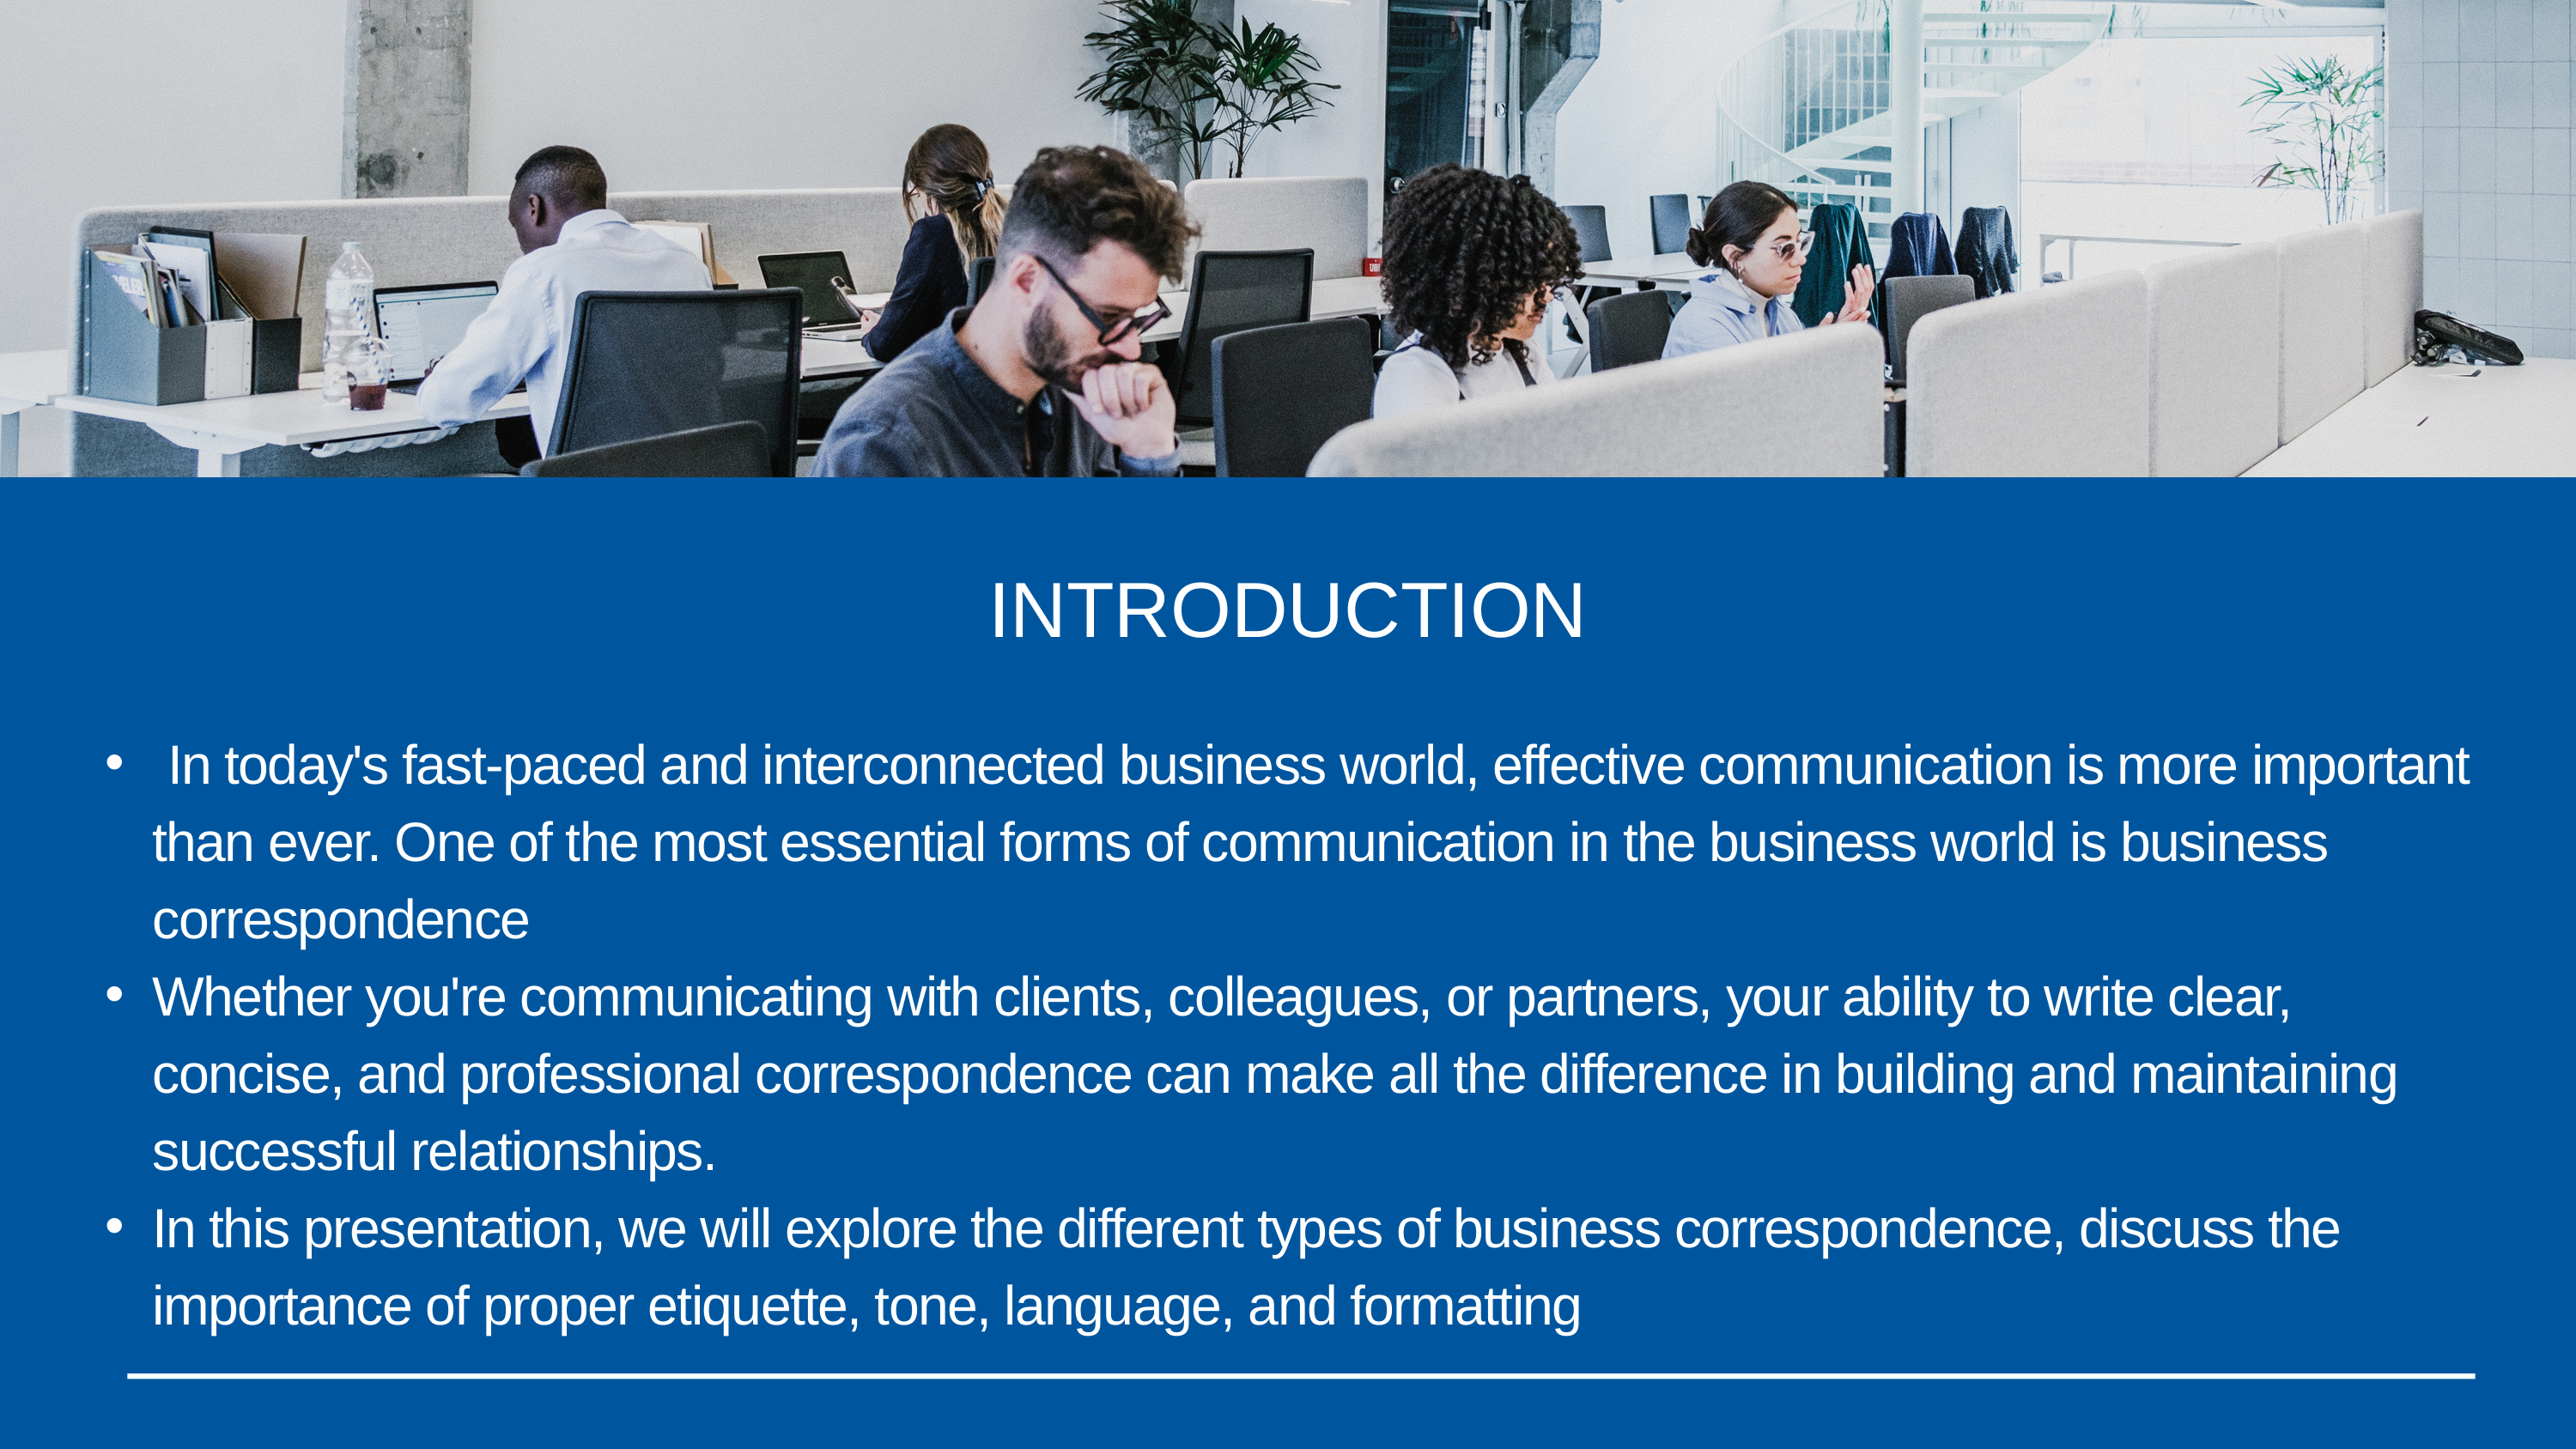

INTRODUCTION
 In today's fast-paced and interconnected business world, effective communication is more important than ever. One of the most essential forms of communication in the business world is business correspondence
Whether you're communicating with clients, colleagues, or partners, your ability to write clear, concise, and professional correspondence can make all the difference in building and maintaining successful relationships.
In this presentation, we will explore the different types of business correspondence, discuss the importance of proper etiquette, tone, language, and formatting